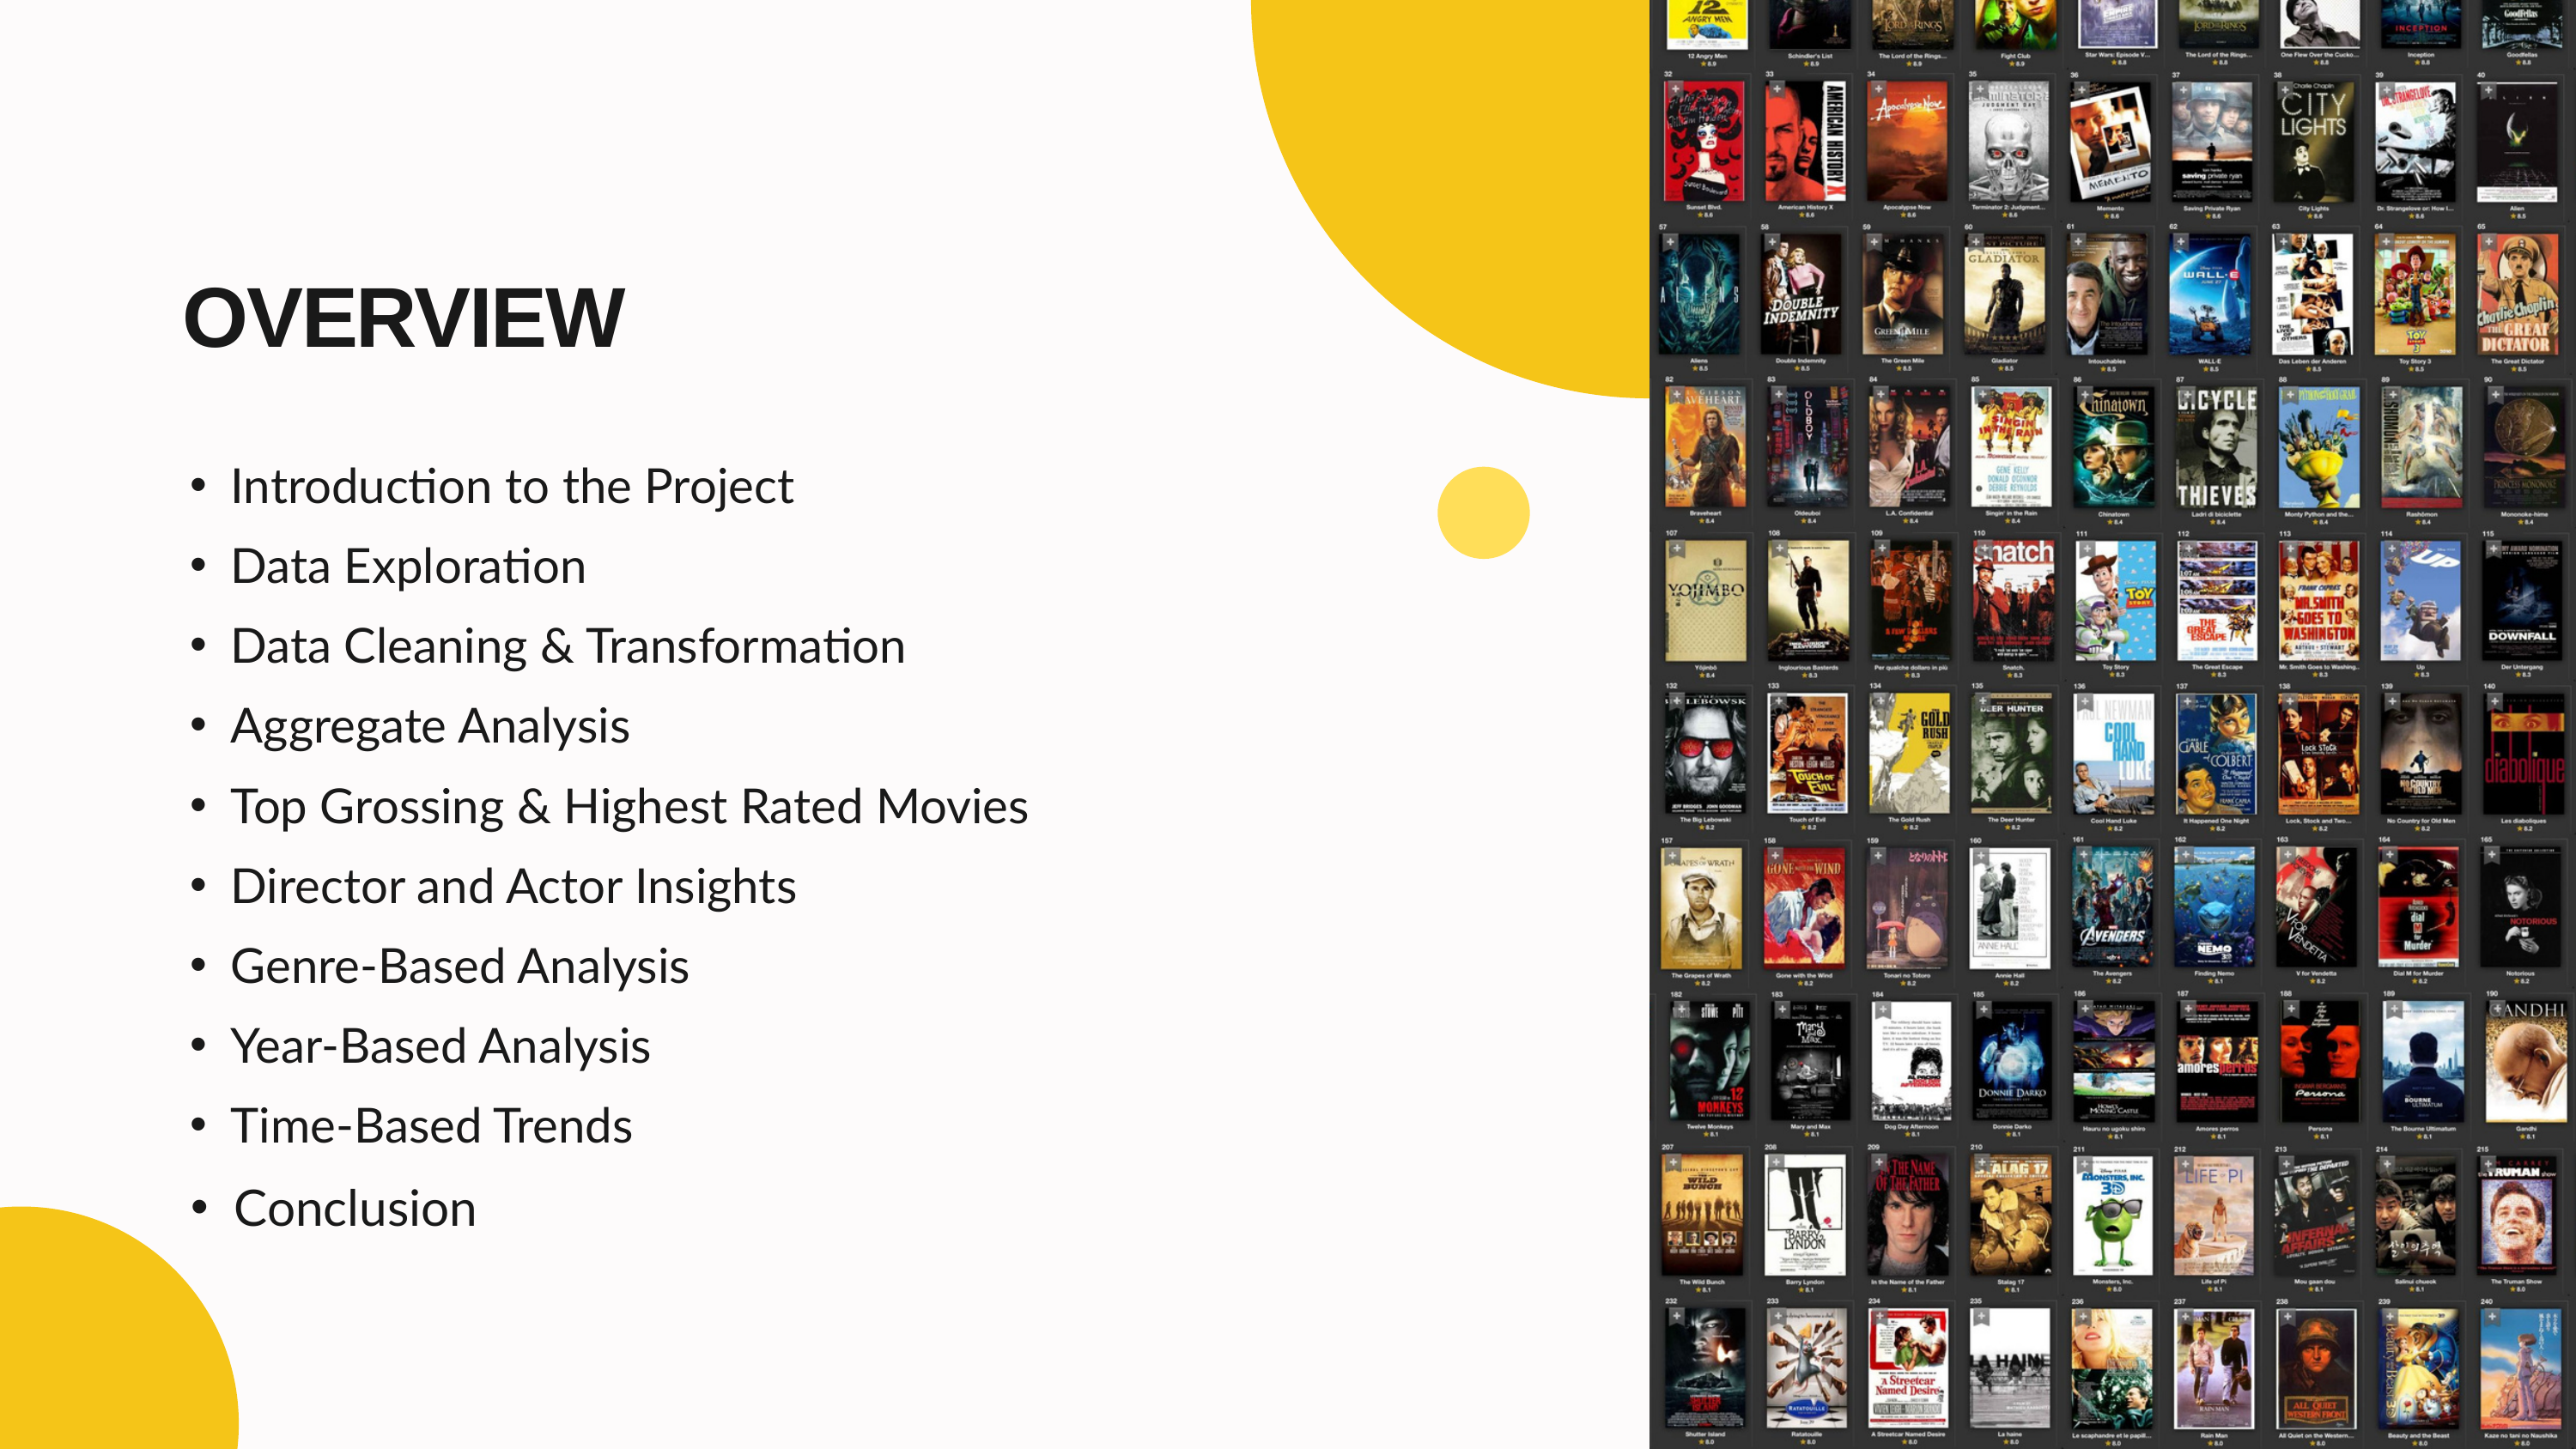

OVERVIEW
Introduction to the Project
Data Exploration
Data Cleaning & Transformation
Aggregate Analysis
Top Grossing & Highest Rated Movies
Director and Actor Insights
Genre-Based Analysis
Year-Based Analysis
Time-Based Trends
Conclusion